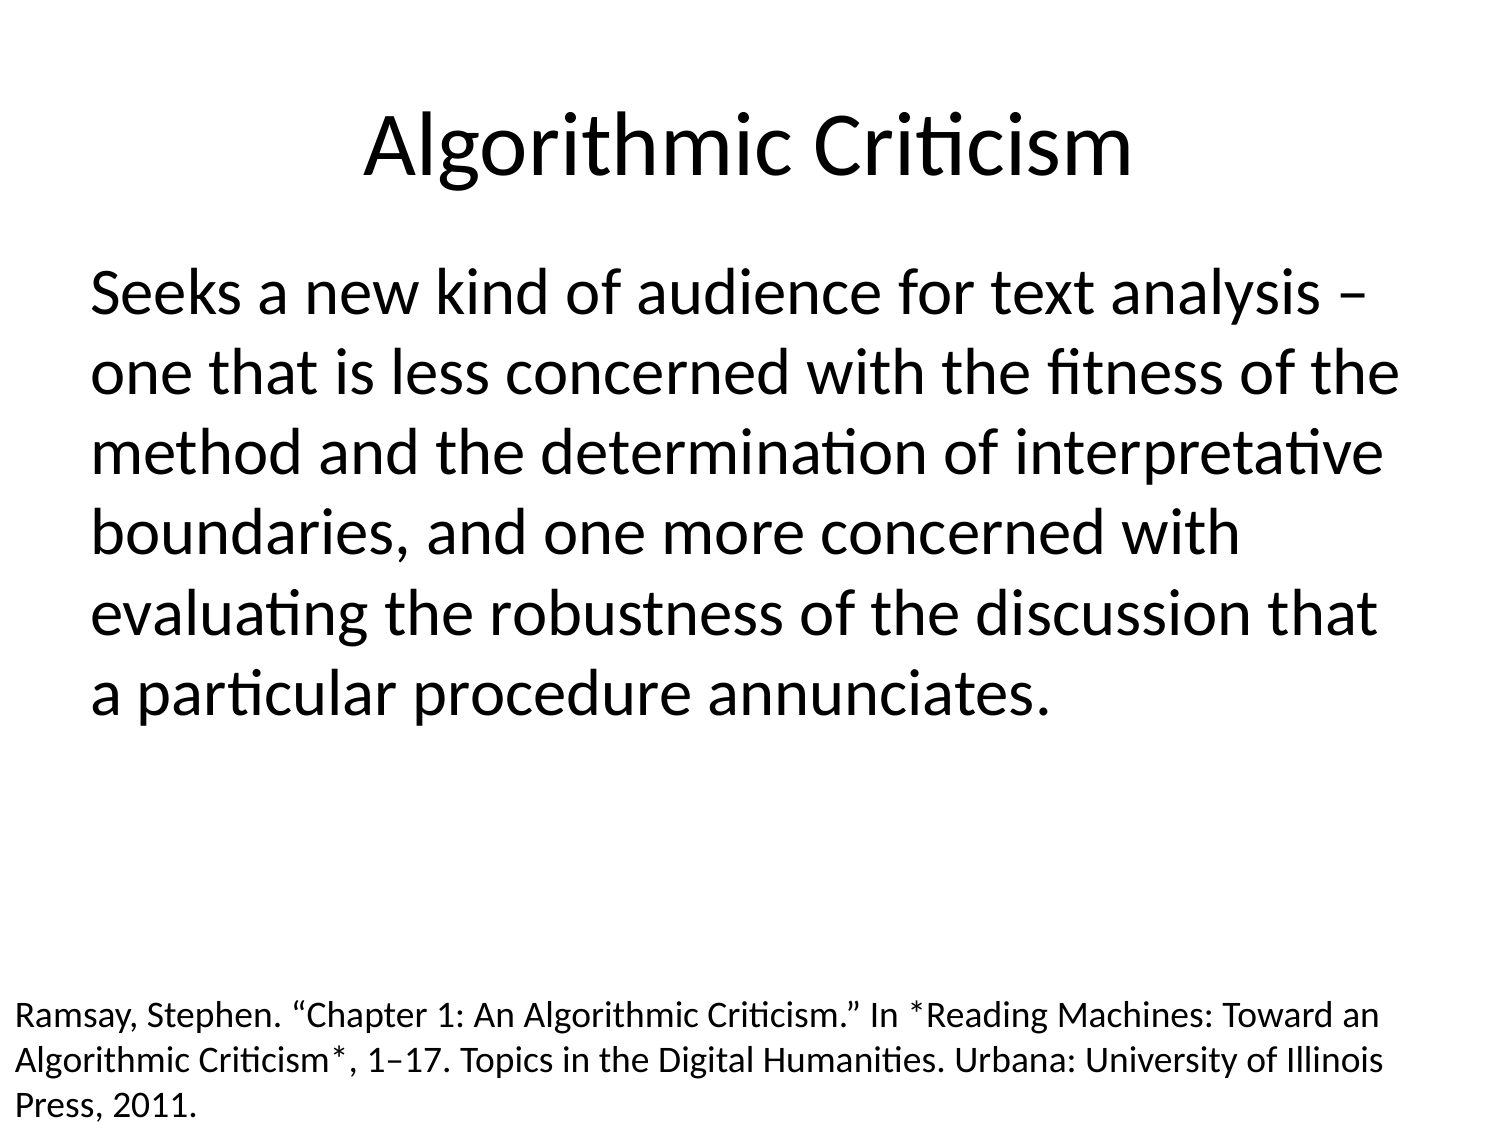

# Algorithmic Criticism
Seeks a new kind of audience for text analysis – one that is less concerned with the fitness of the method and the determination of interpretative boundaries, and one more concerned with evaluating the robustness of the discussion that a particular procedure annunciates.
Ramsay, Stephen. “Chapter 1: An Algorithmic Criticism.” In *Reading Machines: Toward an Algorithmic Criticism*, 1–17. Topics in the Digital Humanities. Urbana: University of Illinois Press, 2011.